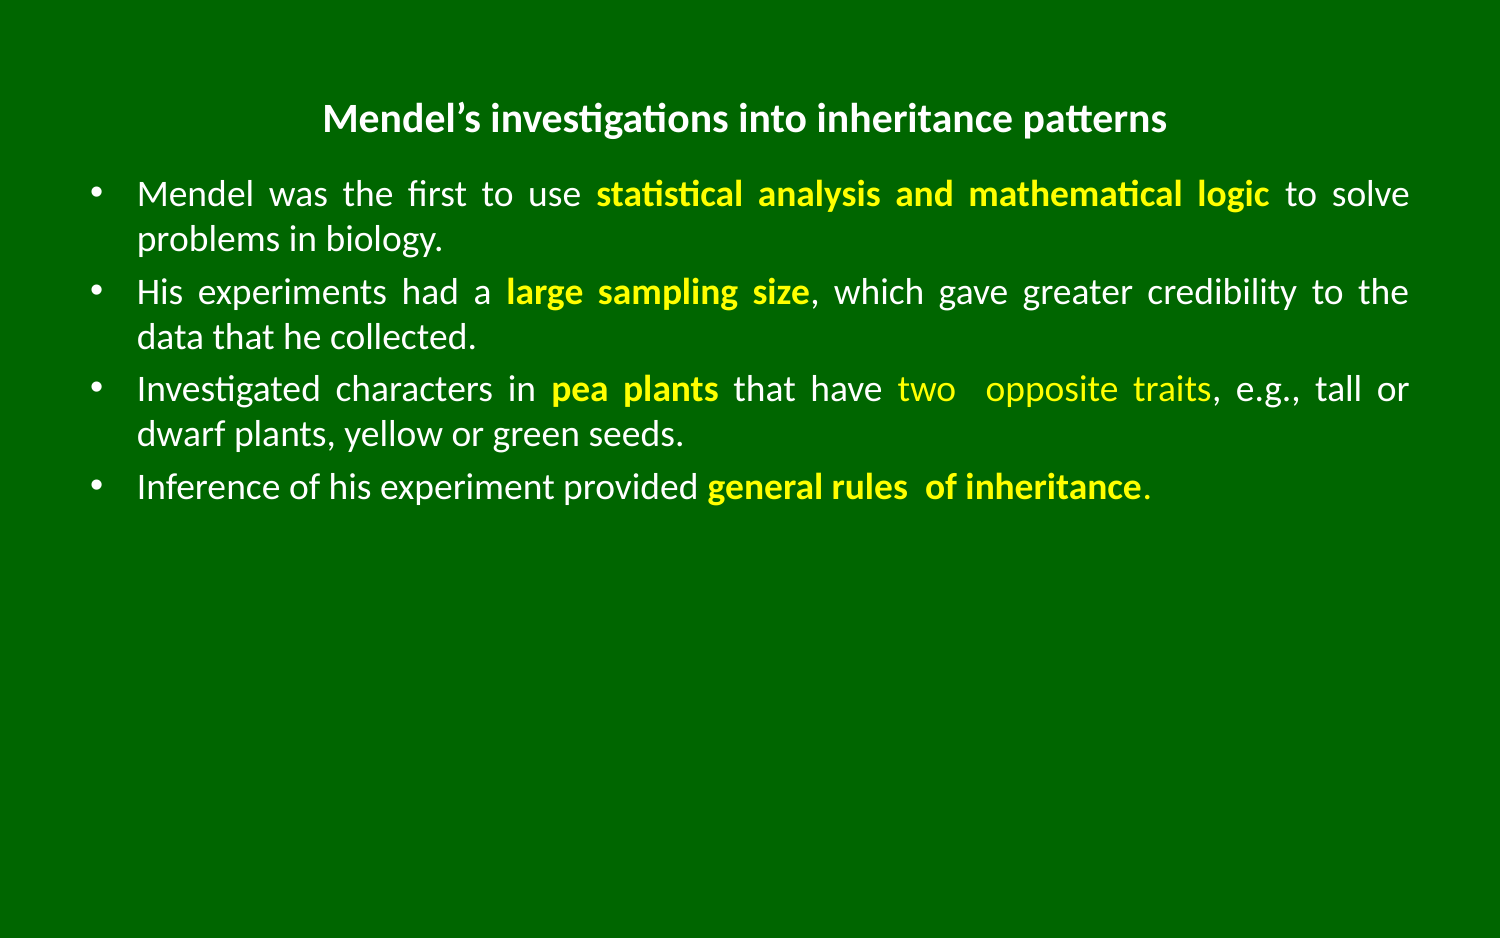

# Mendel’s investigations into inheritance patterns
Mendel was the first to use statistical analysis and mathematical logic to solve problems in biology.
His experiments had a large sampling size, which gave greater credibility to the data that he collected.
Investigated characters in pea plants that have two  opposite traits, e.g., tall or dwarf plants, yellow or green seeds.
Inference of his experiment provided general rules  of inheritance.